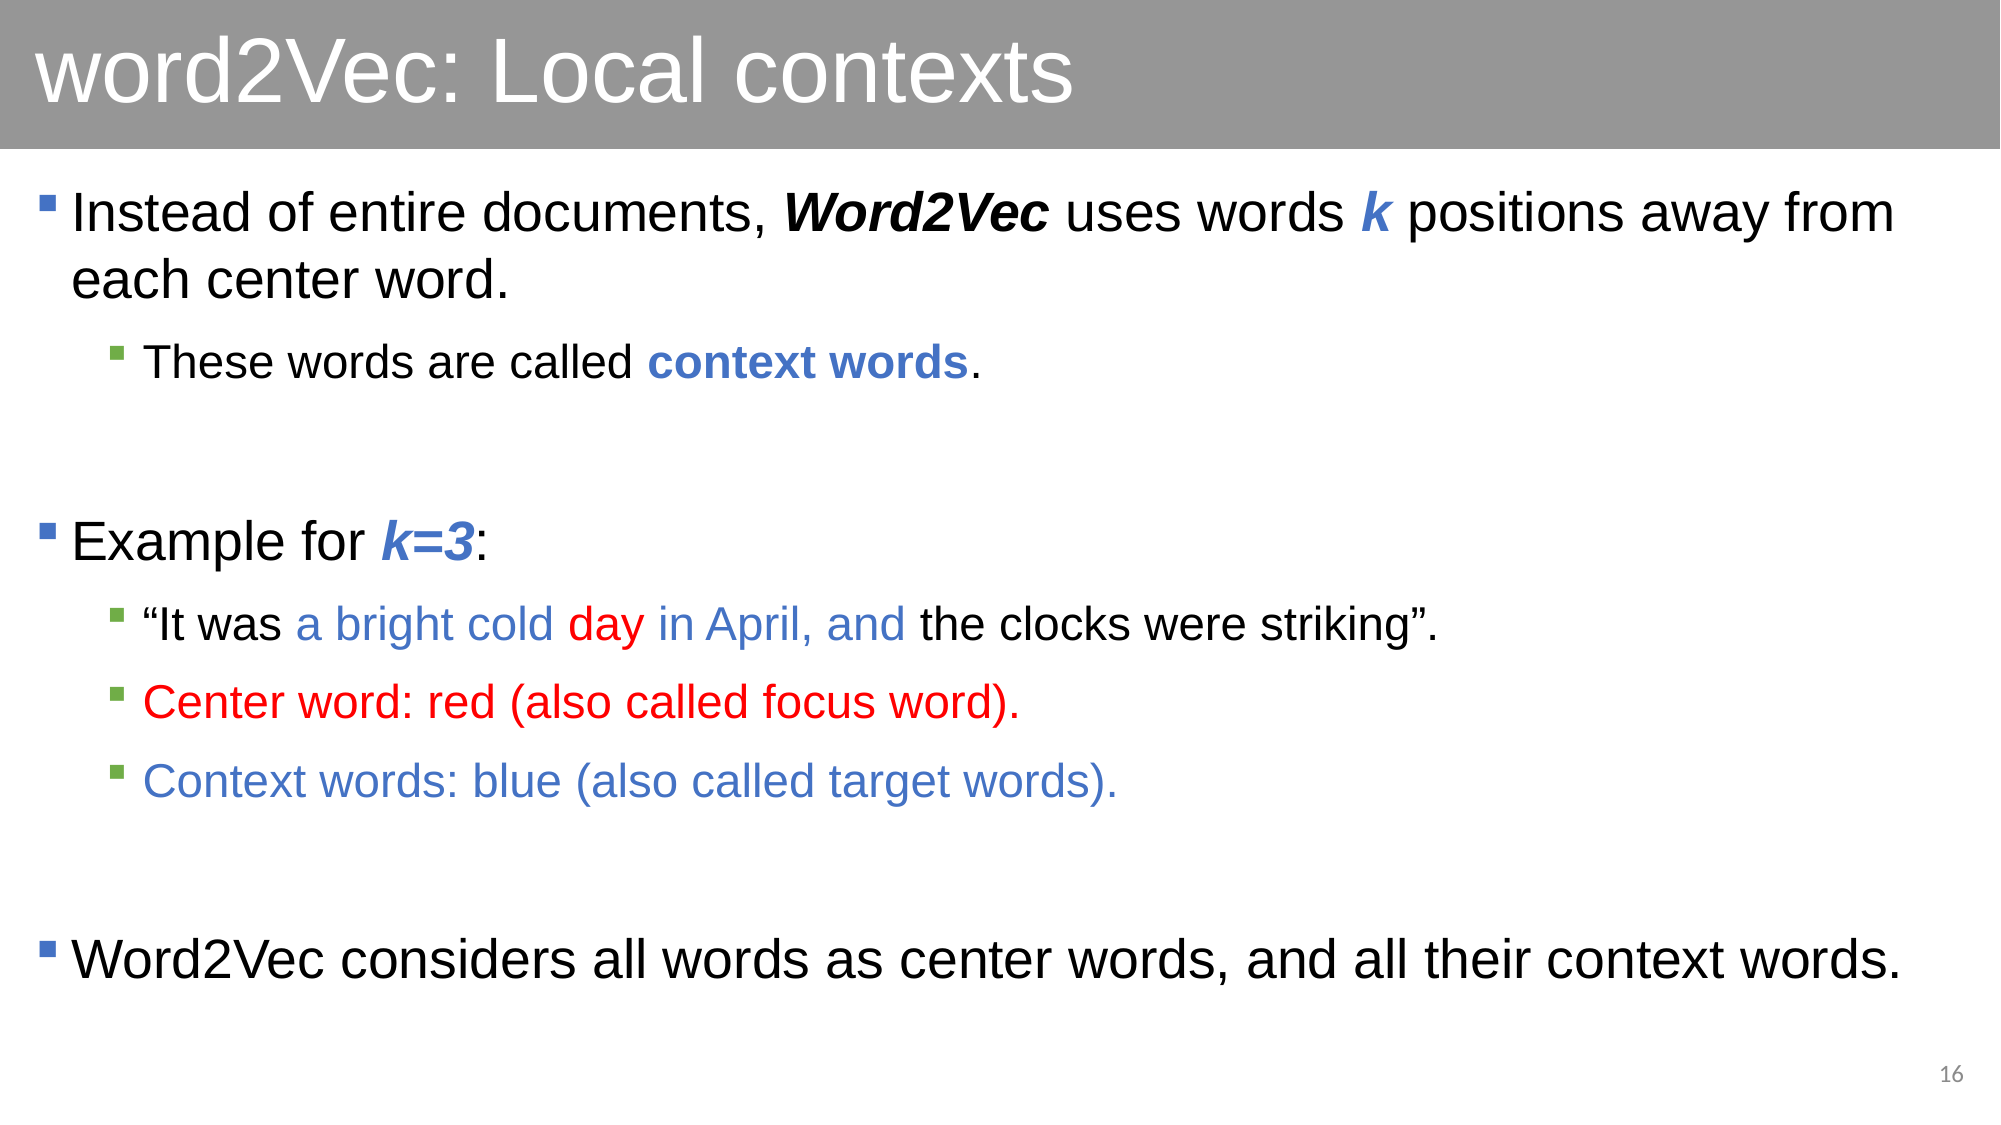

# word2Vec: Local contexts
Instead of entire documents, Word2Vec uses words k positions away from each center word.
These words are called context words.

Example for k=3:
“It was a bright cold day in April, and the clocks were striking”.
Center word: red (also called focus word).
Context words: blue (also called target words).

Word2Vec considers all words as center words, and all their context words.
16